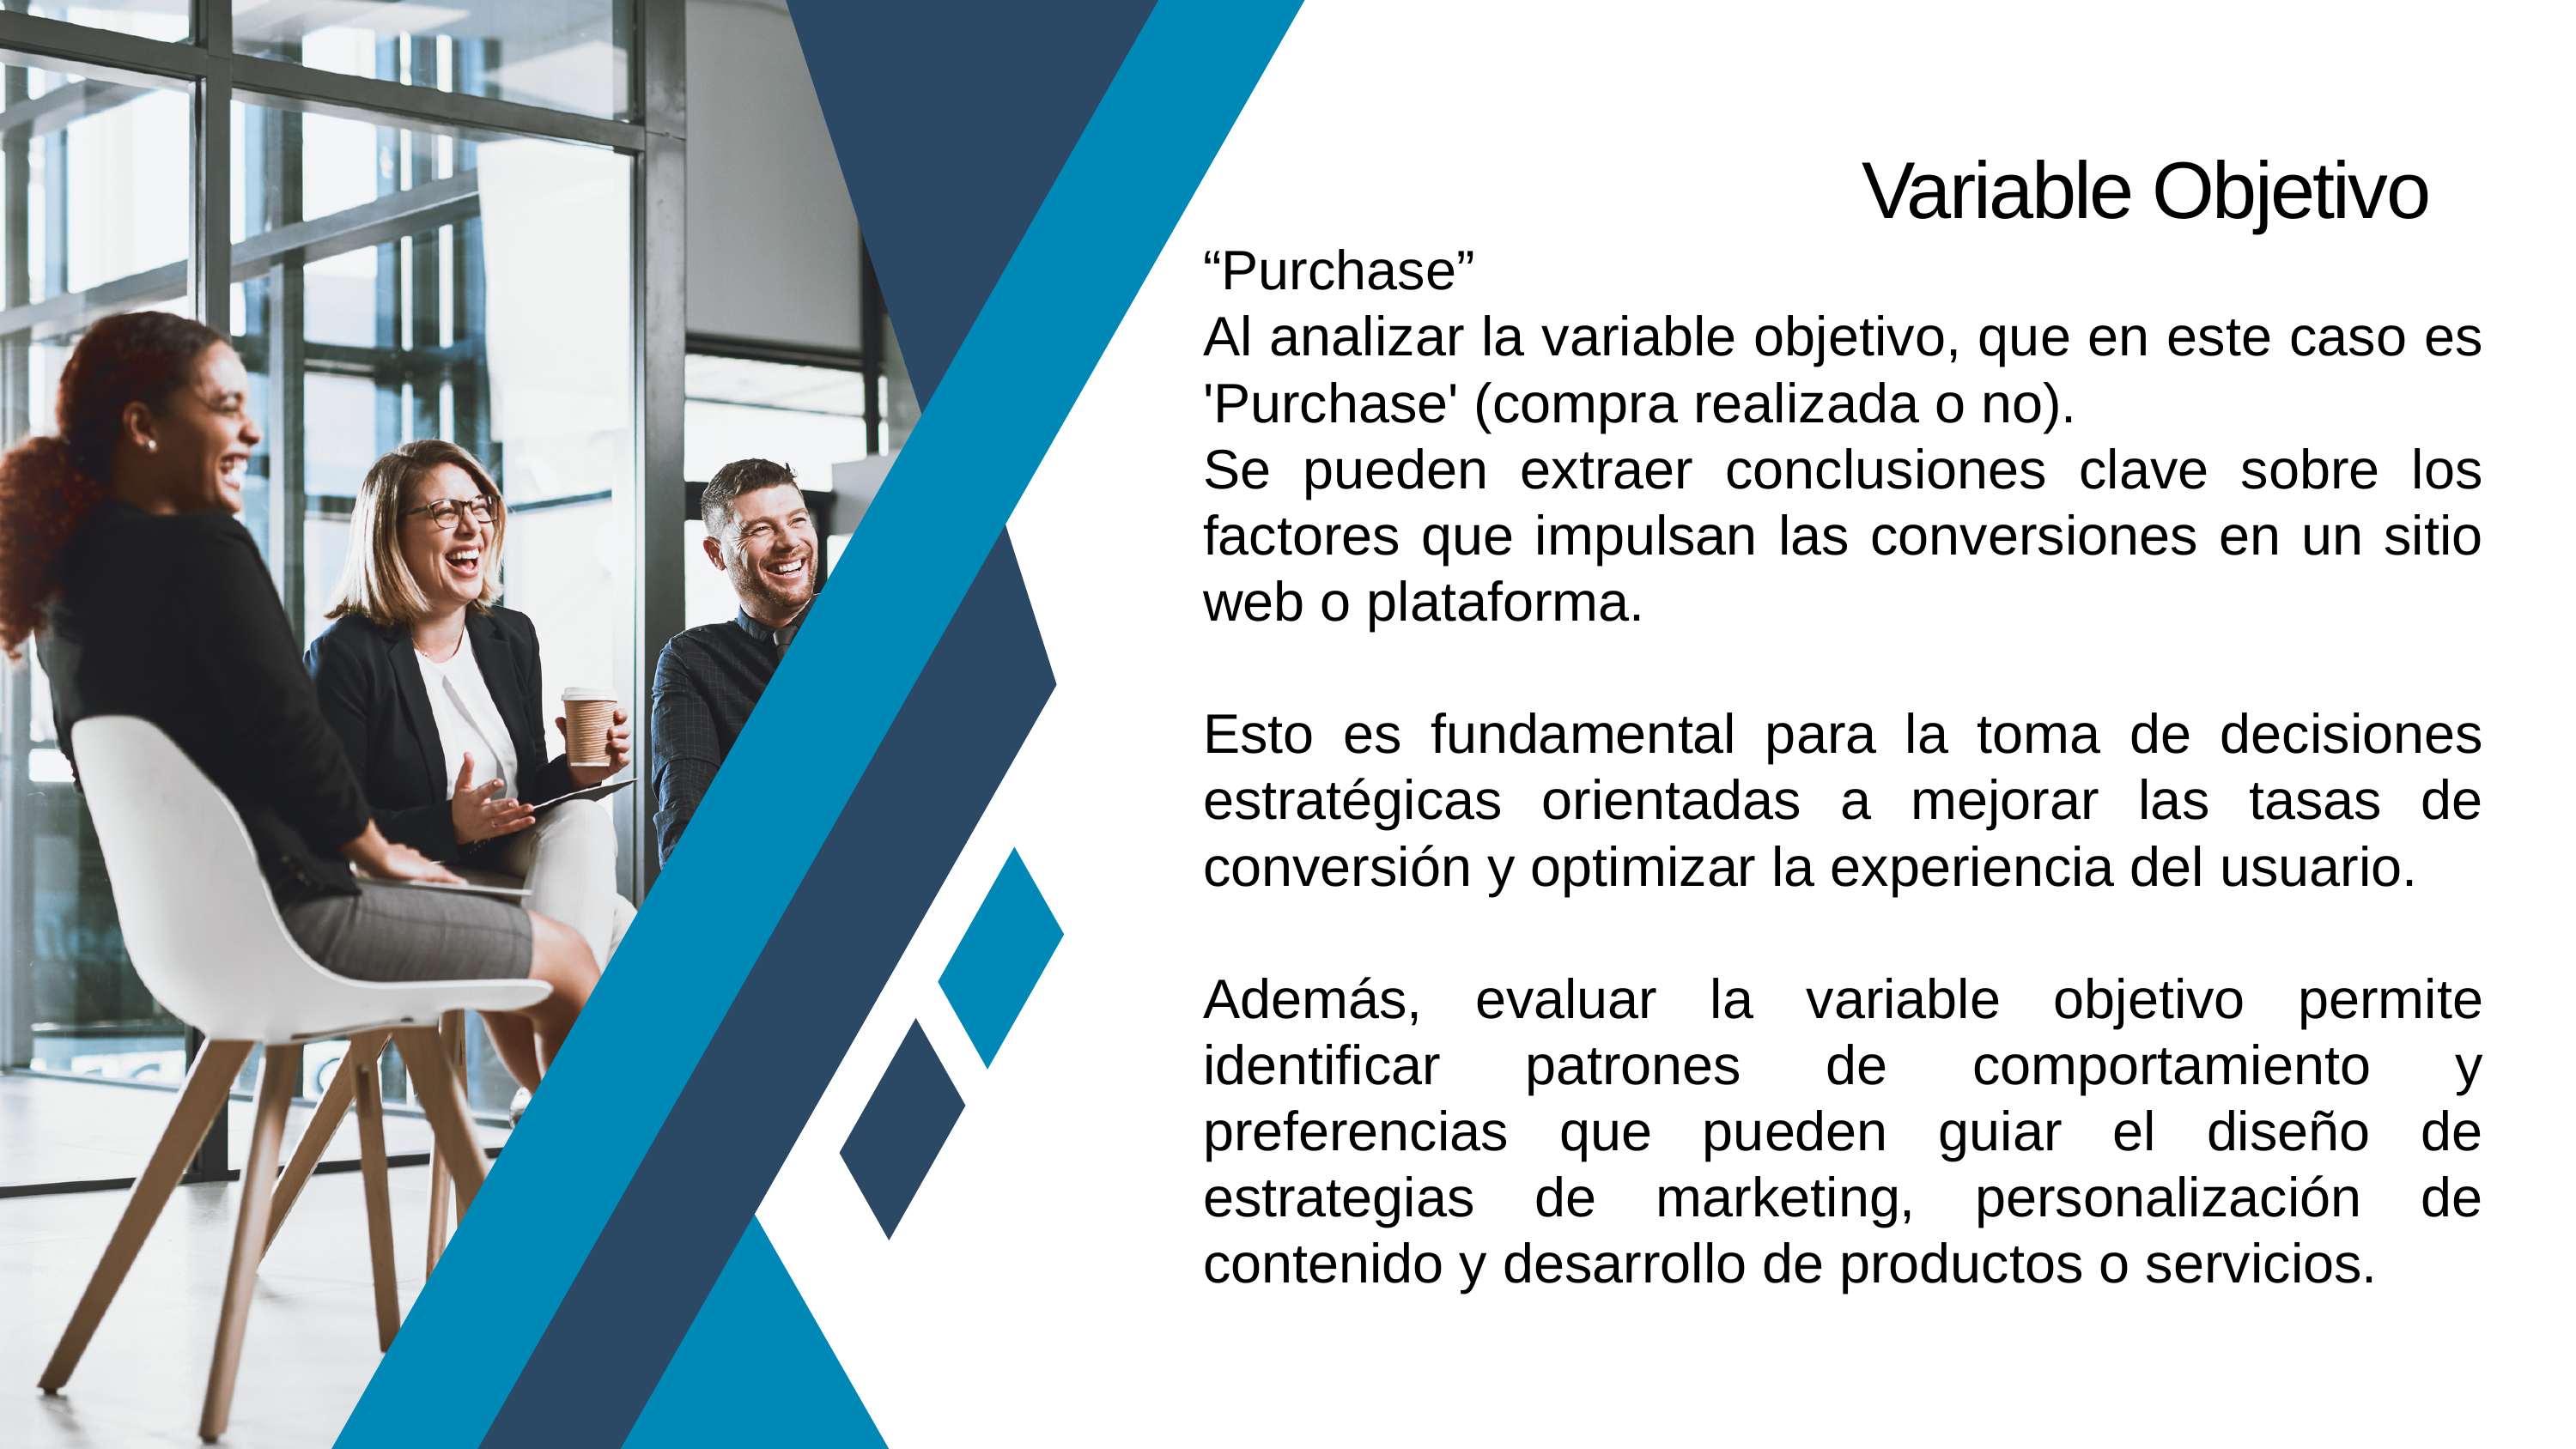

Variable Objetivo
“Purchase”
Al analizar la variable objetivo, que en este caso es 'Purchase' (compra realizada o no).
Se pueden extraer conclusiones clave sobre los factores que impulsan las conversiones en un sitio web o plataforma.

Esto es fundamental para la toma de decisiones estratégicas orientadas a mejorar las tasas de conversión y optimizar la experiencia del usuario.

Además, evaluar la variable objetivo permite identificar patrones de comportamiento y preferencias que pueden guiar el diseño de estrategias de marketing, personalización de contenido y desarrollo de productos o servicios.